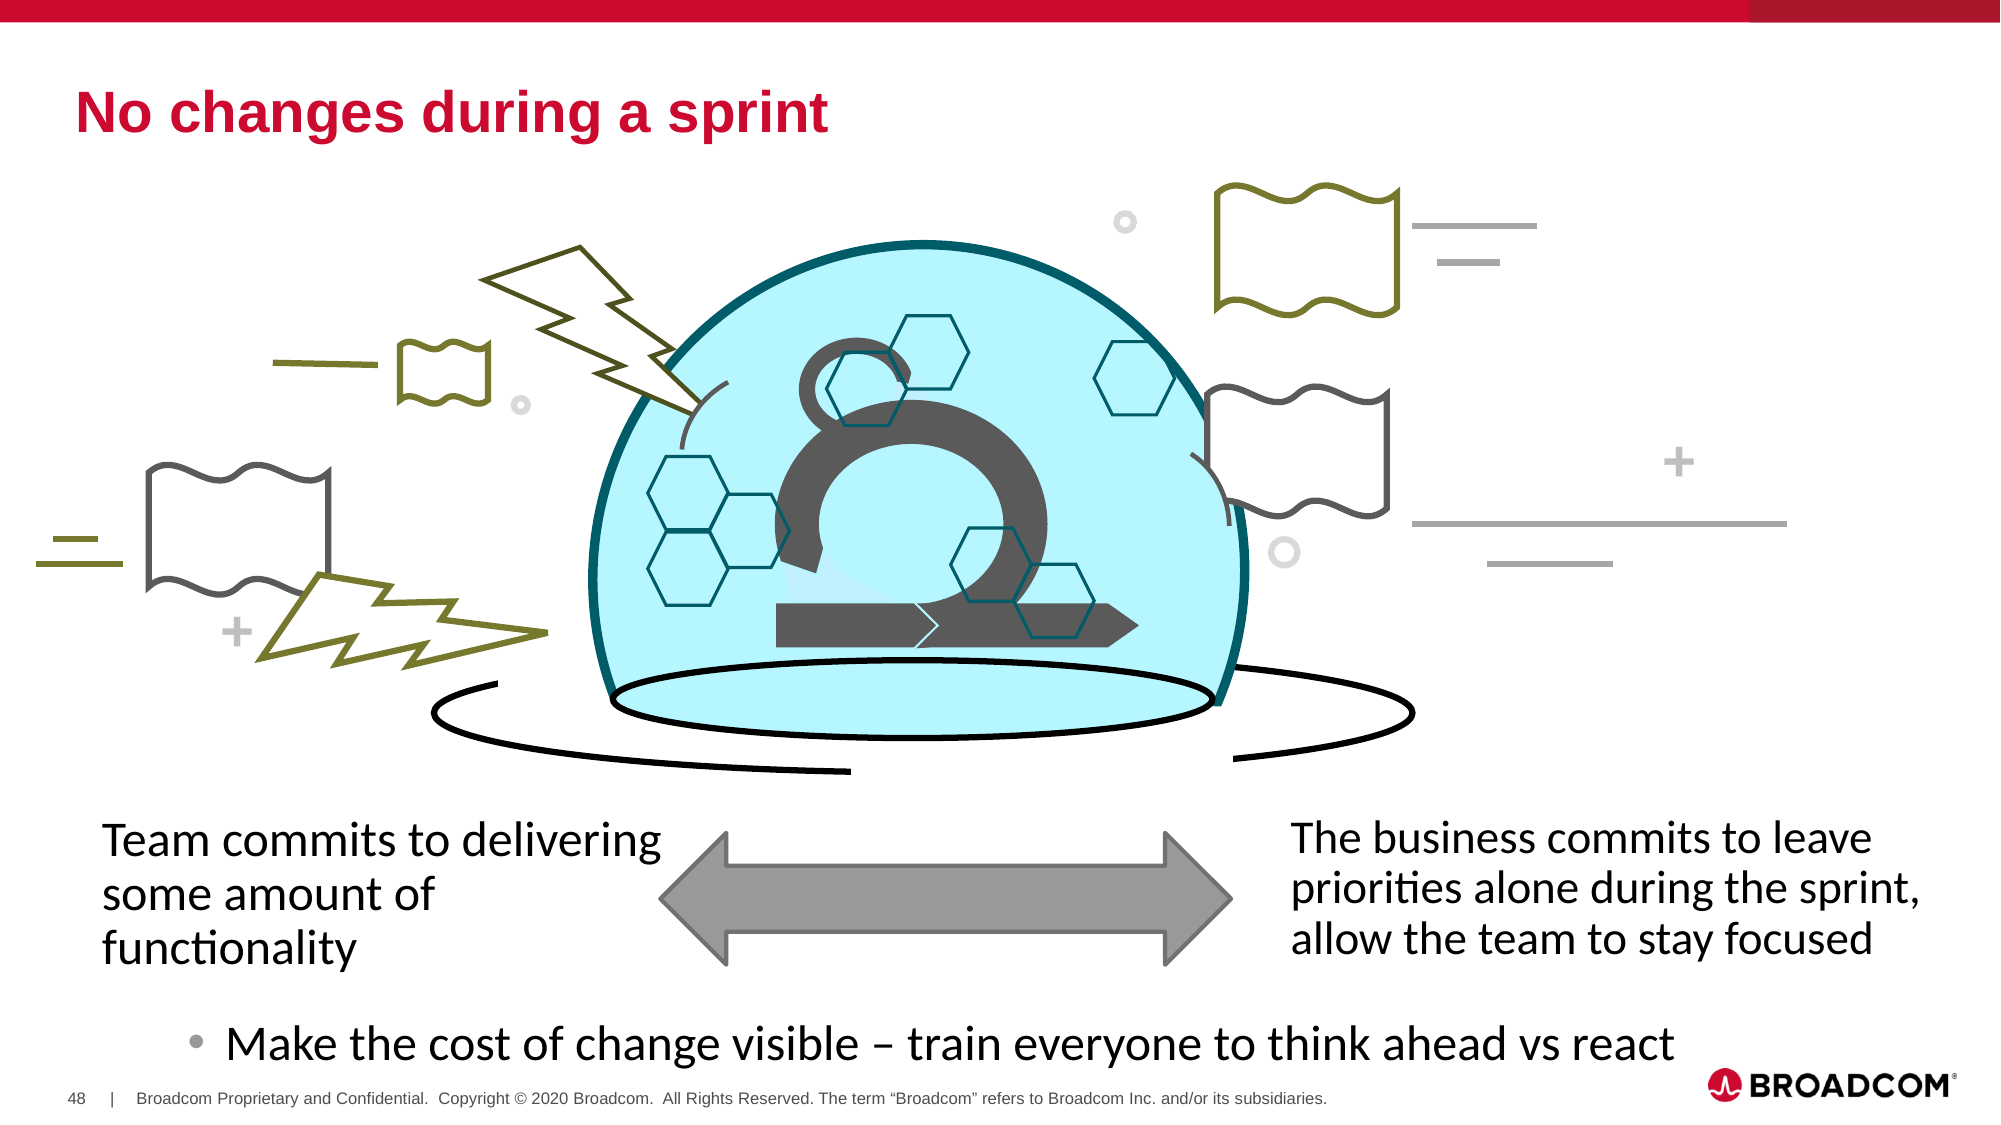

# No changes during a sprint

+

+

The business commits to leave priorities alone during the sprint, allow the team to stay focused

Team commits to delivering some amount of functionality

Make the cost of change visible – train everyone to think ahead vs react